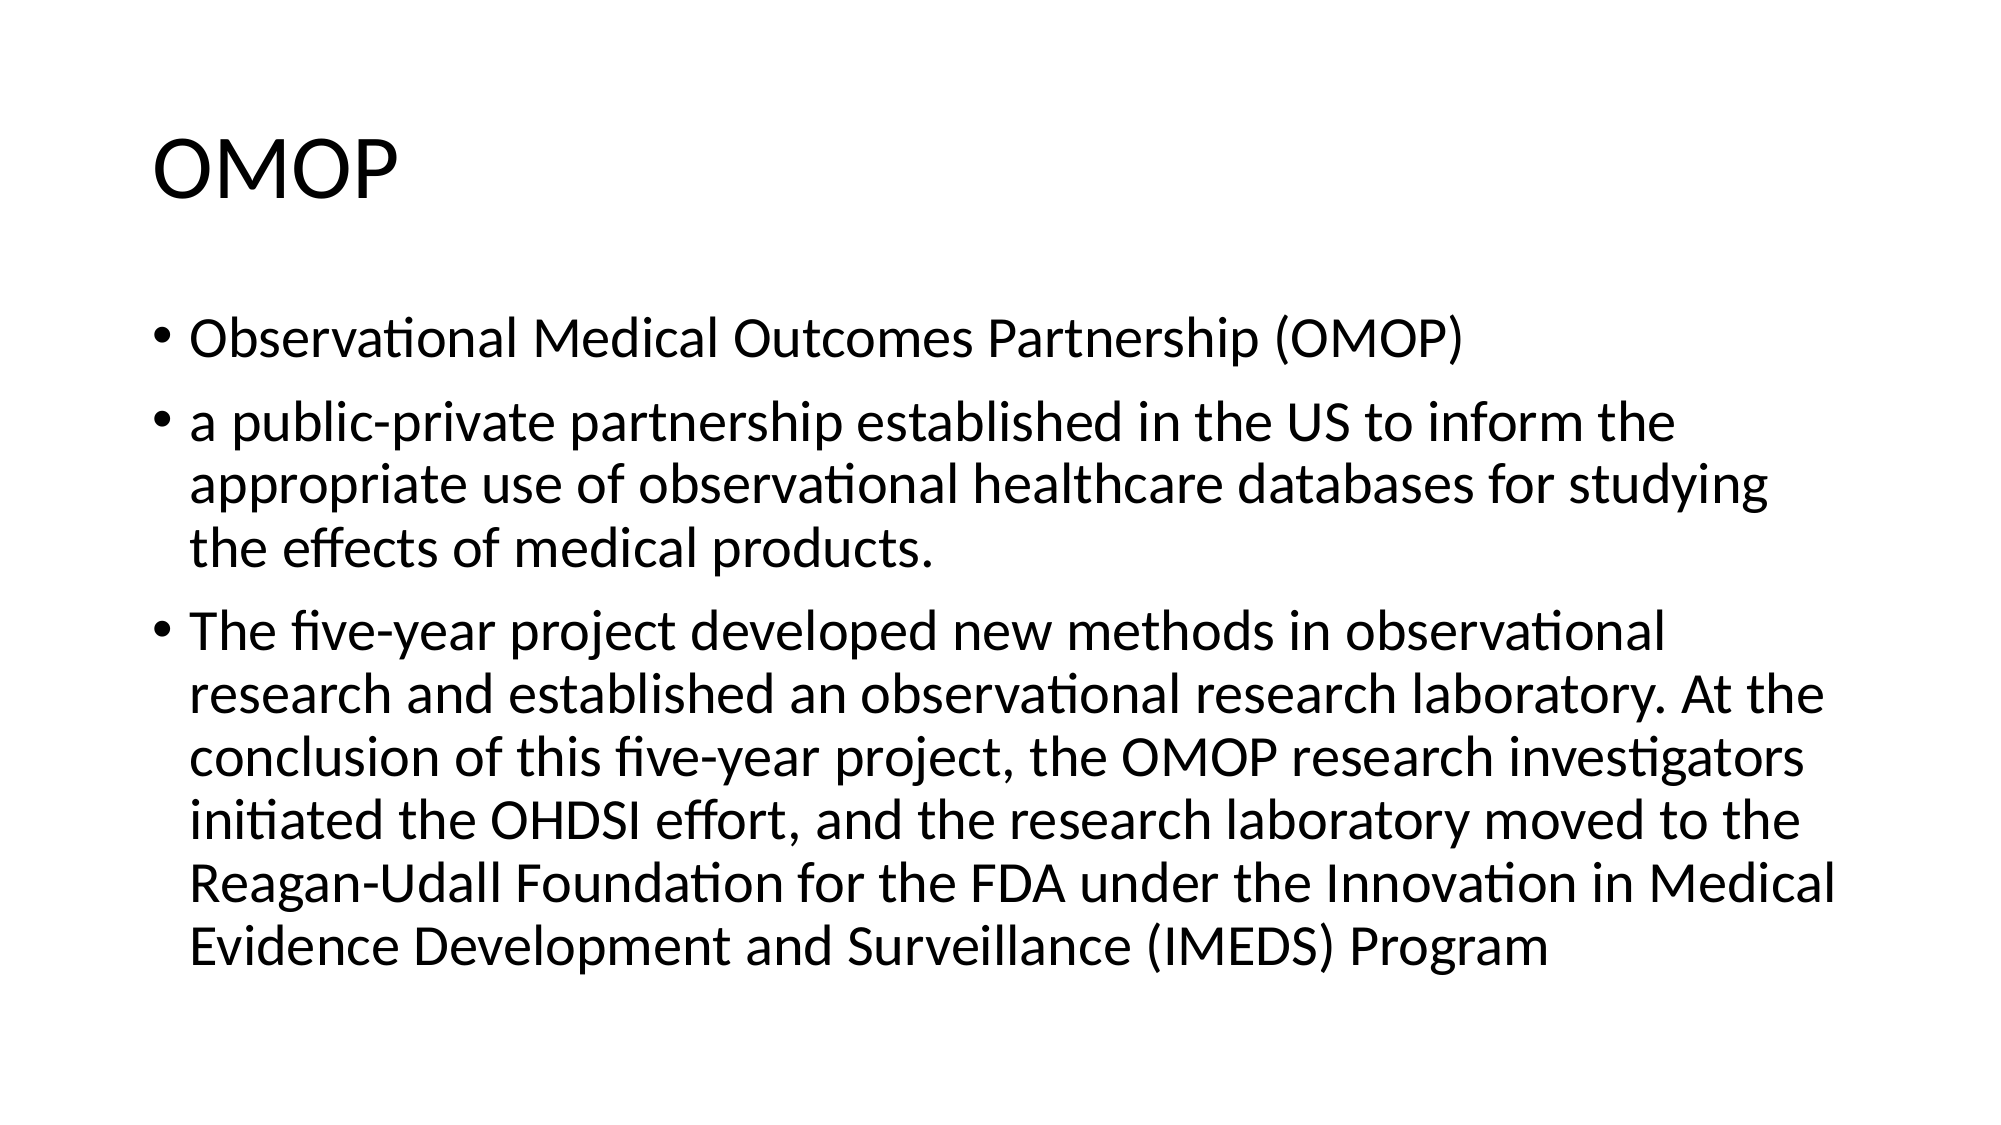

# OMOP
Observational Medical Outcomes Partnership (OMOP)
a public-private partnership established in the US to inform the appropriate use of observational healthcare databases for studying the effects of medical products.
The five-year project developed new methods in observational research and established an observational research laboratory. At the conclusion of this five-year project, the OMOP research investigators initiated the OHDSI effort, and the research laboratory moved to the Reagan-Udall Foundation for the FDA under the Innovation in Medical Evidence Development and Surveillance (IMEDS) Program